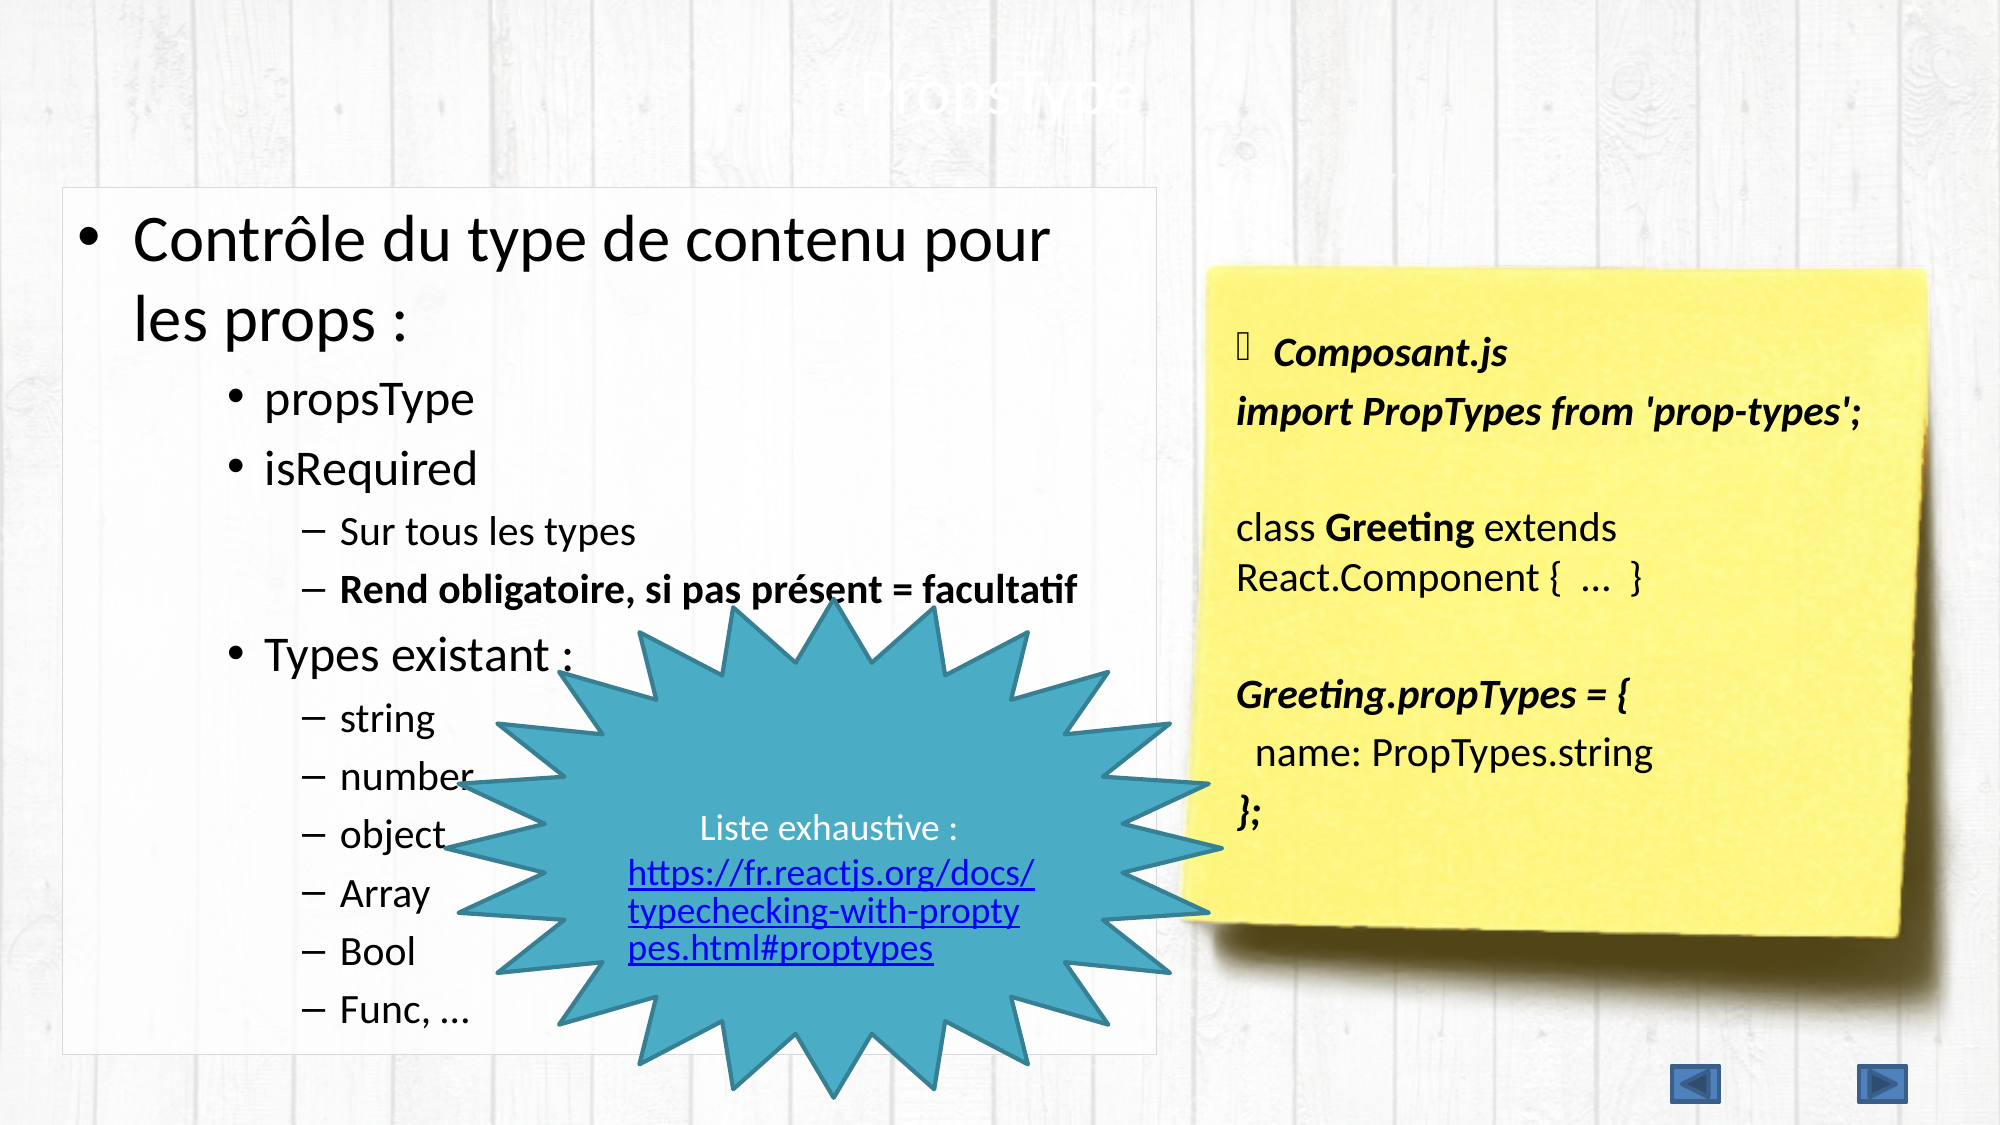

# PropsType
Contrôle du type de contenu pour les props :
propsType
isRequired
Sur tous les types
Rend obligatoire, si pas présent = facultatif
Types existant :
string
number
object
Array
Bool
Func, …

Composant.js
import PropTypes from 'prop-types';

class Greeting extends React.Component {  …  }

Greeting.propTypes = {
  name: PropTypes.string
};
Liste exhaustive :
https://fr.reactjs.org/docs/typechecking-with-proptypes.html#proptypes